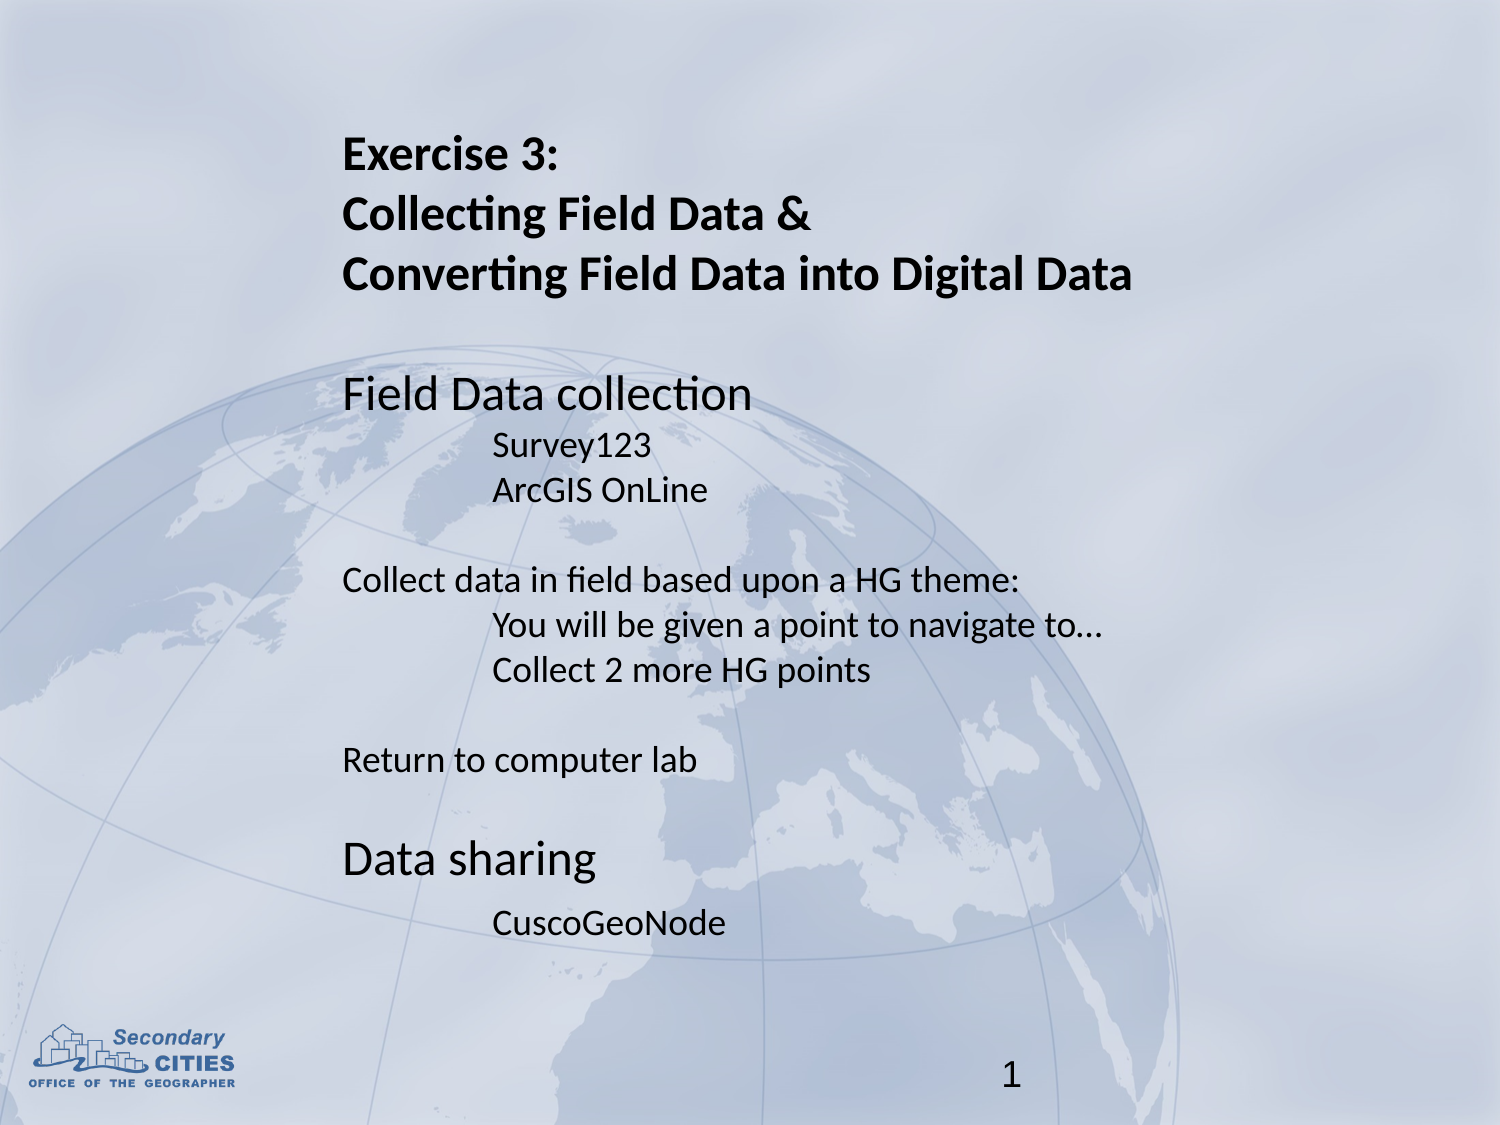

Exercise 3:
Collecting Field Data &
Converting Field Data into Digital Data

Field Data collection
	Survey123
	ArcGIS OnLine

Collect data in field based upon a HG theme:
	You will be given a point to navigate to…
	Collect 2 more HG points

Return to computer lab

Data sharing
	CuscoGeoNode

1